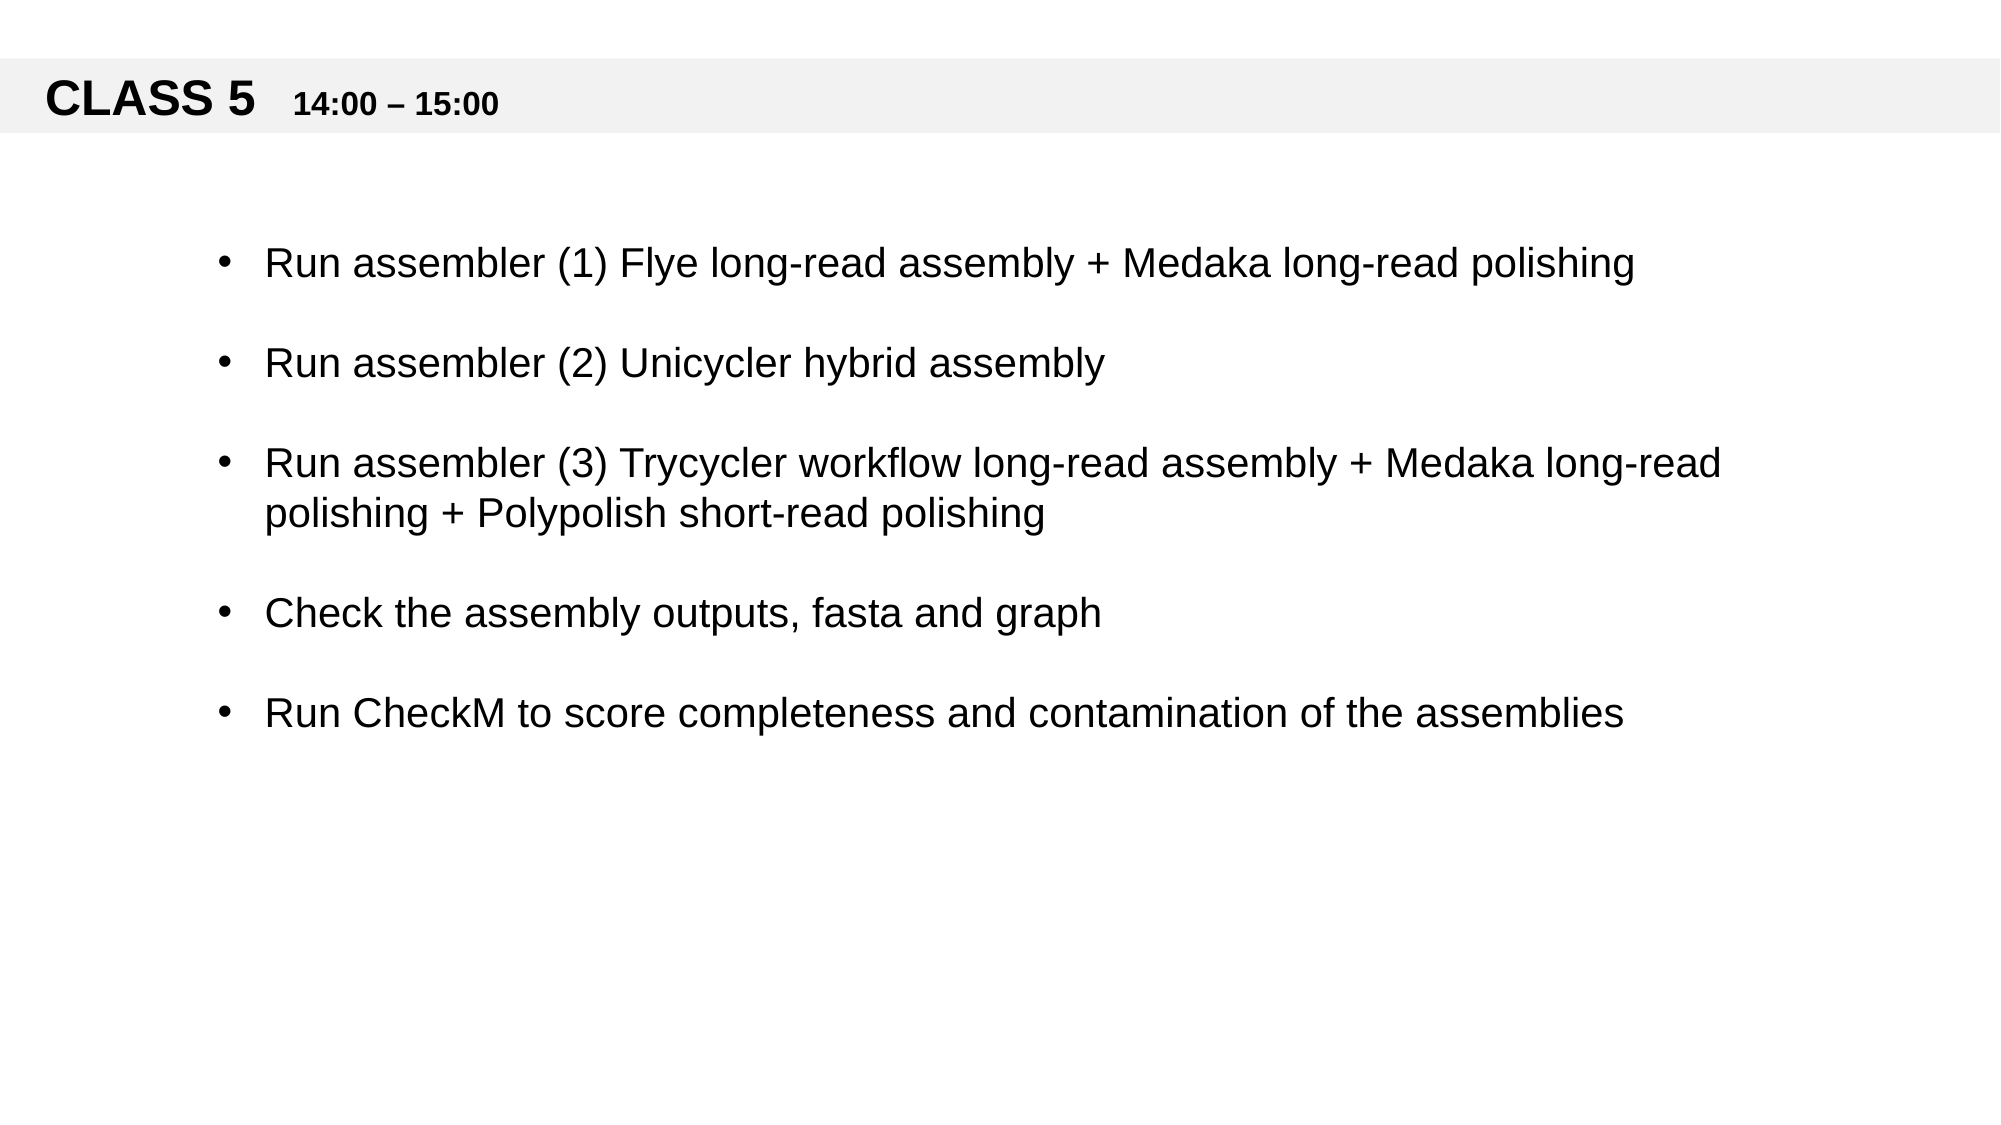

CLASS 5    14:00 – 15:00
Run assembler (1) Flye long-read assembly + Medaka long-read polishing

Run assembler (2) Unicycler hybrid assembly

Run assembler (3) Trycycler workflow long-read assembly + Medaka long-read polishing + Polypolish short-read polishing

Check the assembly outputs, fasta and graph

Run CheckM to score completeness and contamination of the assemblies